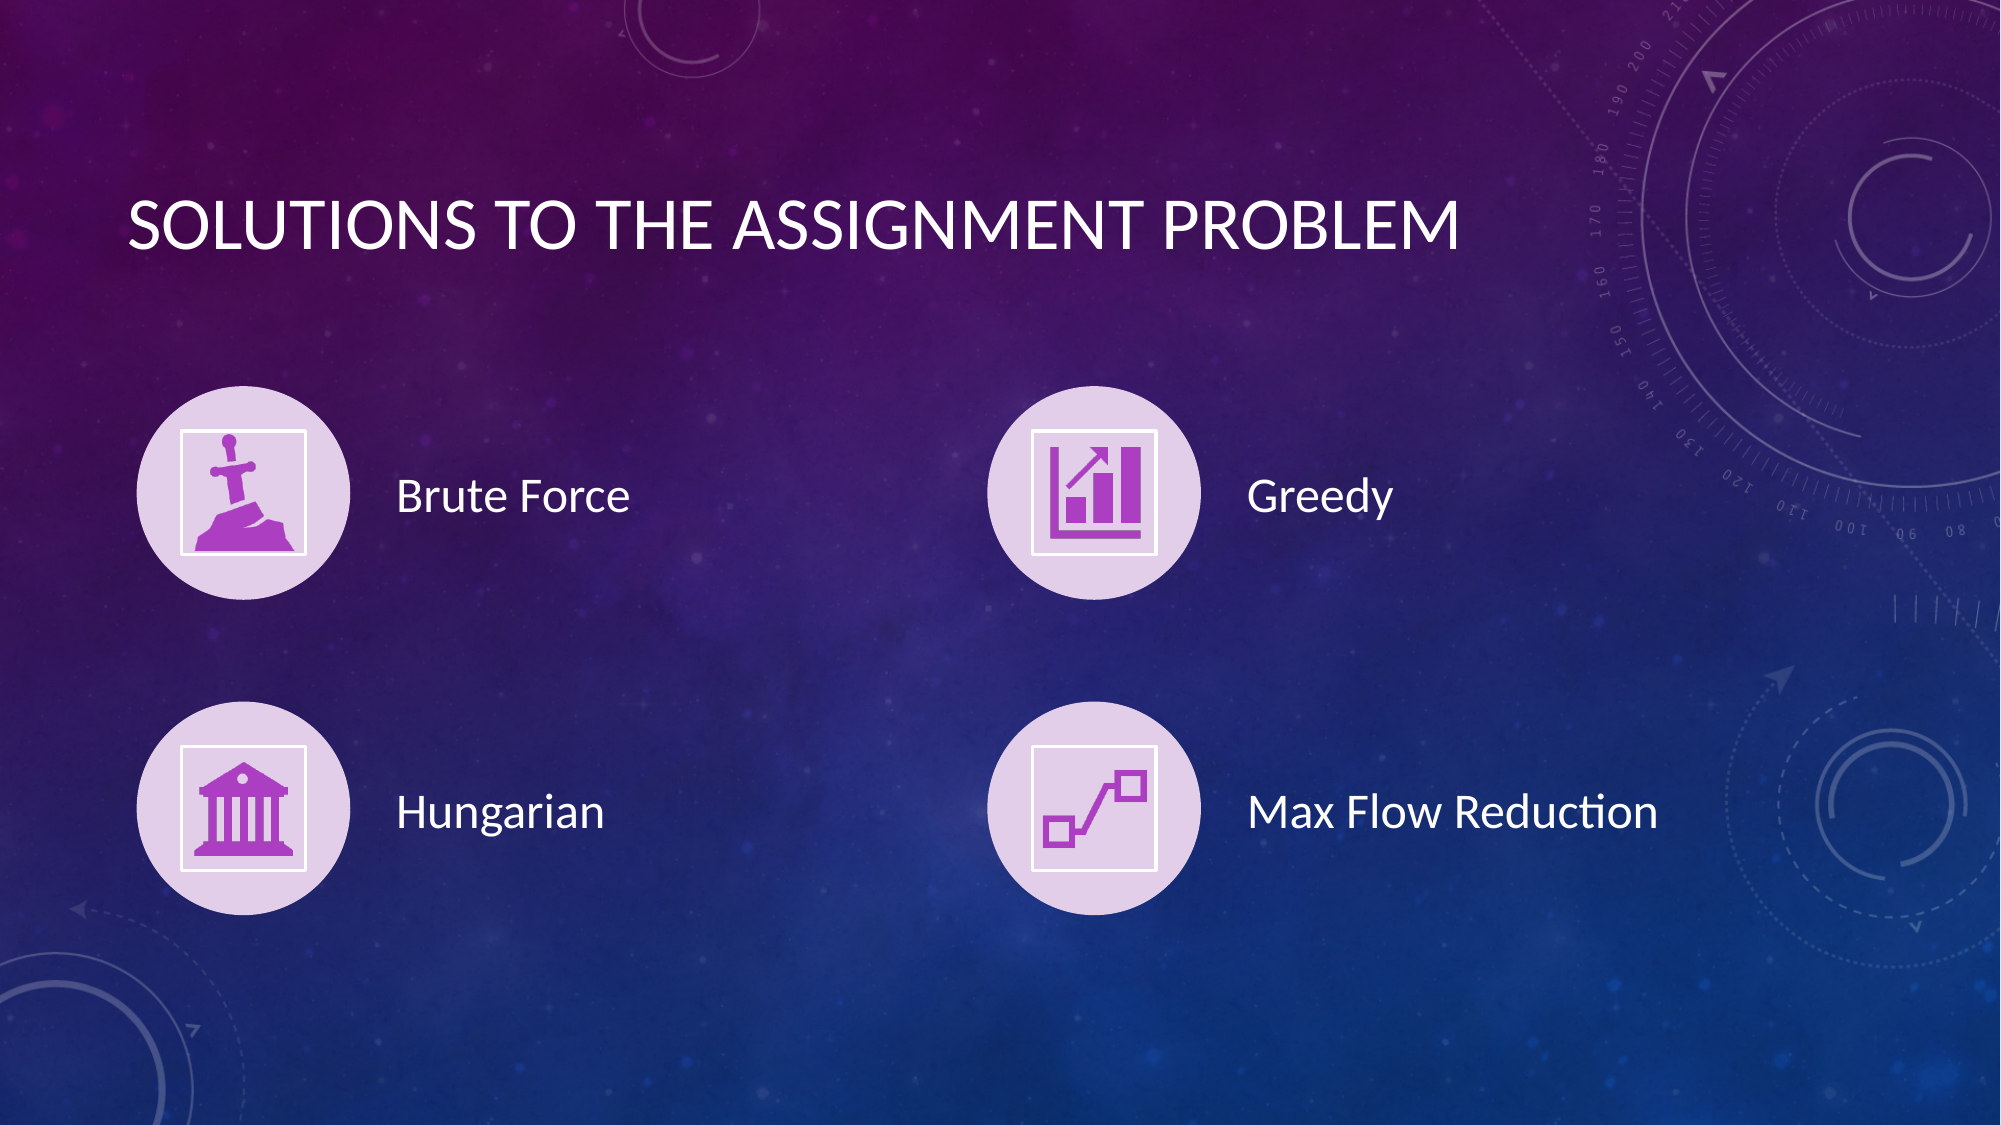

# Solutions to the Assignment problem
Brute Force
Greedy
Hungarian
Max Flow Reduction